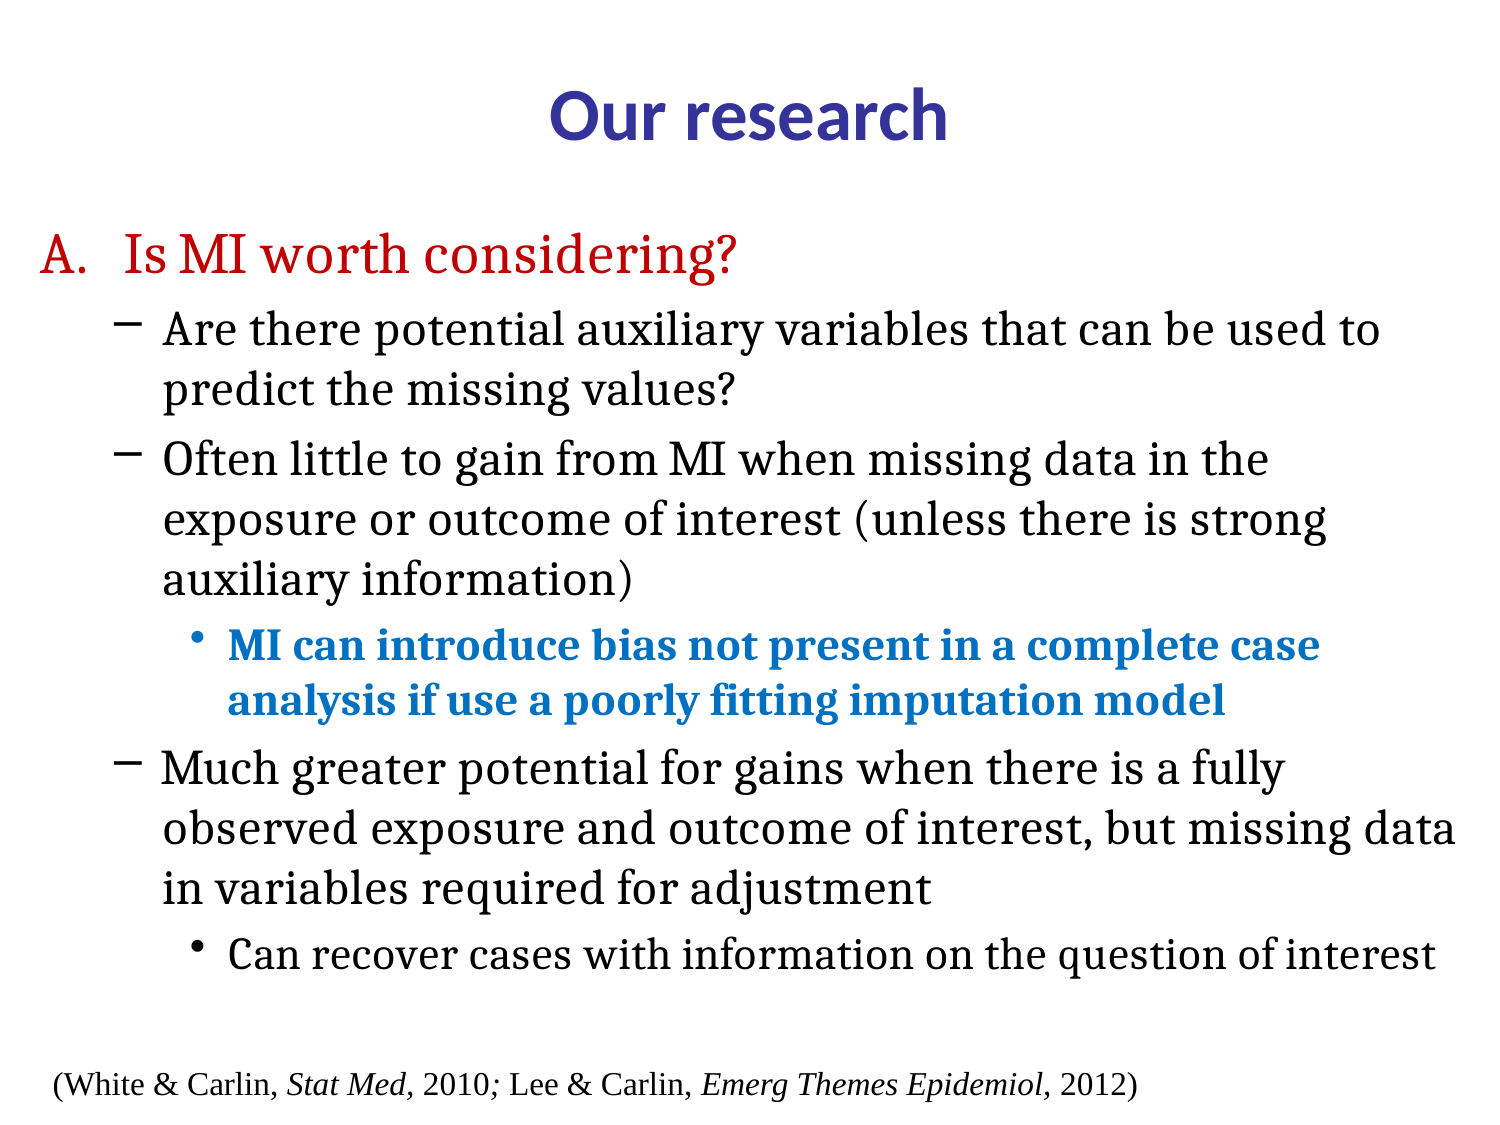

# Our research
Is MI worth considering?
Are there potential auxiliary variables that can be used to predict the missing values?
Often little to gain from MI when missing data in the exposure or outcome of interest (unless there is strong auxiliary information)
MI can introduce bias not present in a complete case analysis if use a poorly fitting imputation model
Much greater potential for gains when there is a fully observed exposure and outcome of interest, but missing data in variables required for adjustment
Can recover cases with information on the question of interest
(White & Carlin, Stat Med, 2010; Lee & Carlin, Emerg Themes Epidemiol, 2012)